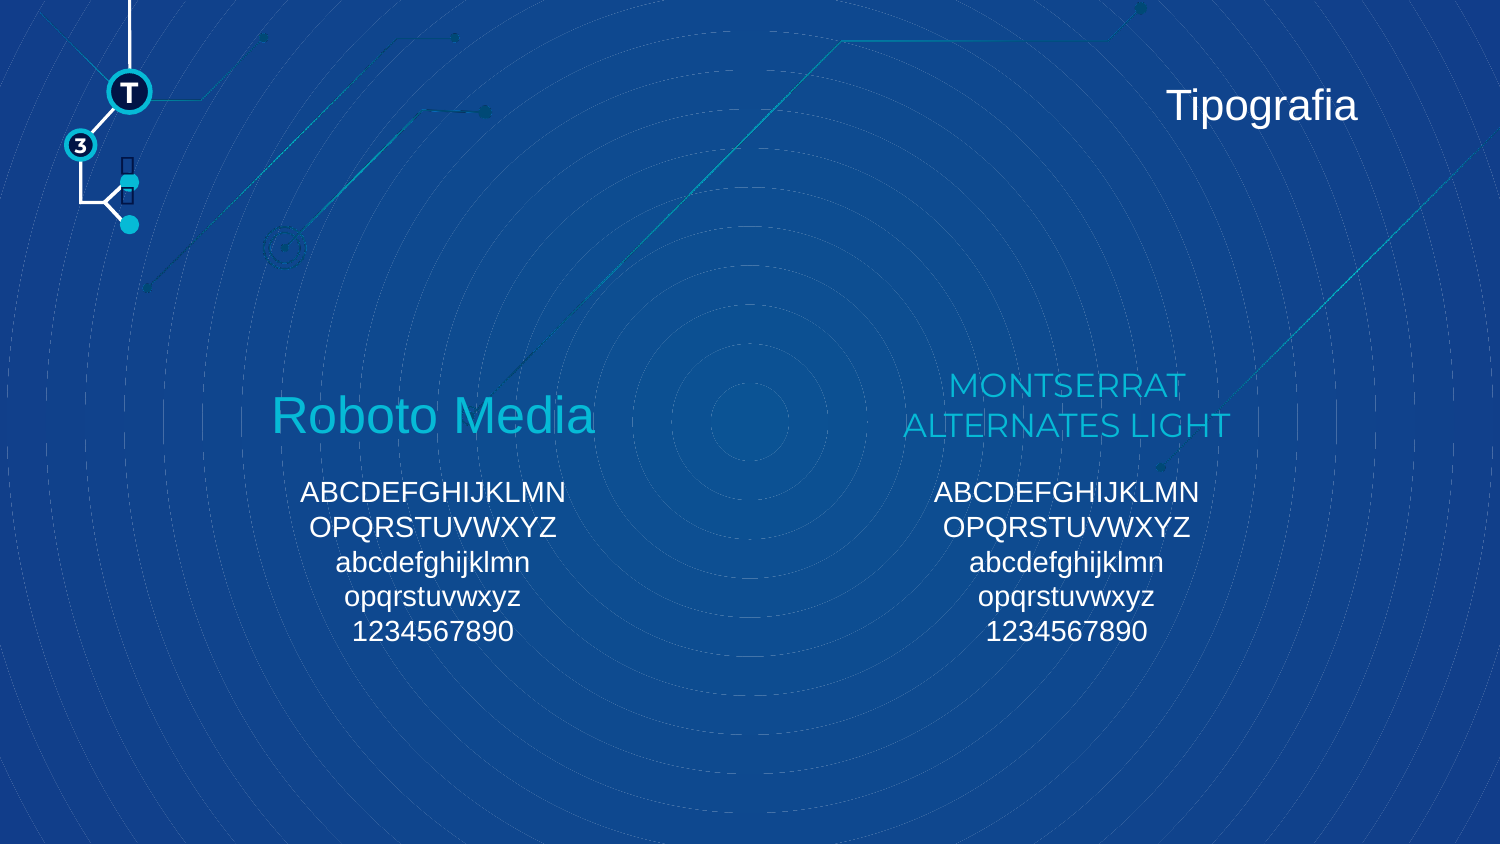

# Tipografia

T
3
🠺

🠺
Roboto Media
MONTSERRAT ALTERNATES LIGHT
ABCDEFGHIJKLMN
OPQRSTUVWXYZ
abcdefghijklmn
opqrstuvwxyz
1234567890
ABCDEFGHIJKLMN
OPQRSTUVWXYZ
abcdefghijklmn
opqrstuvwxyz
1234567890